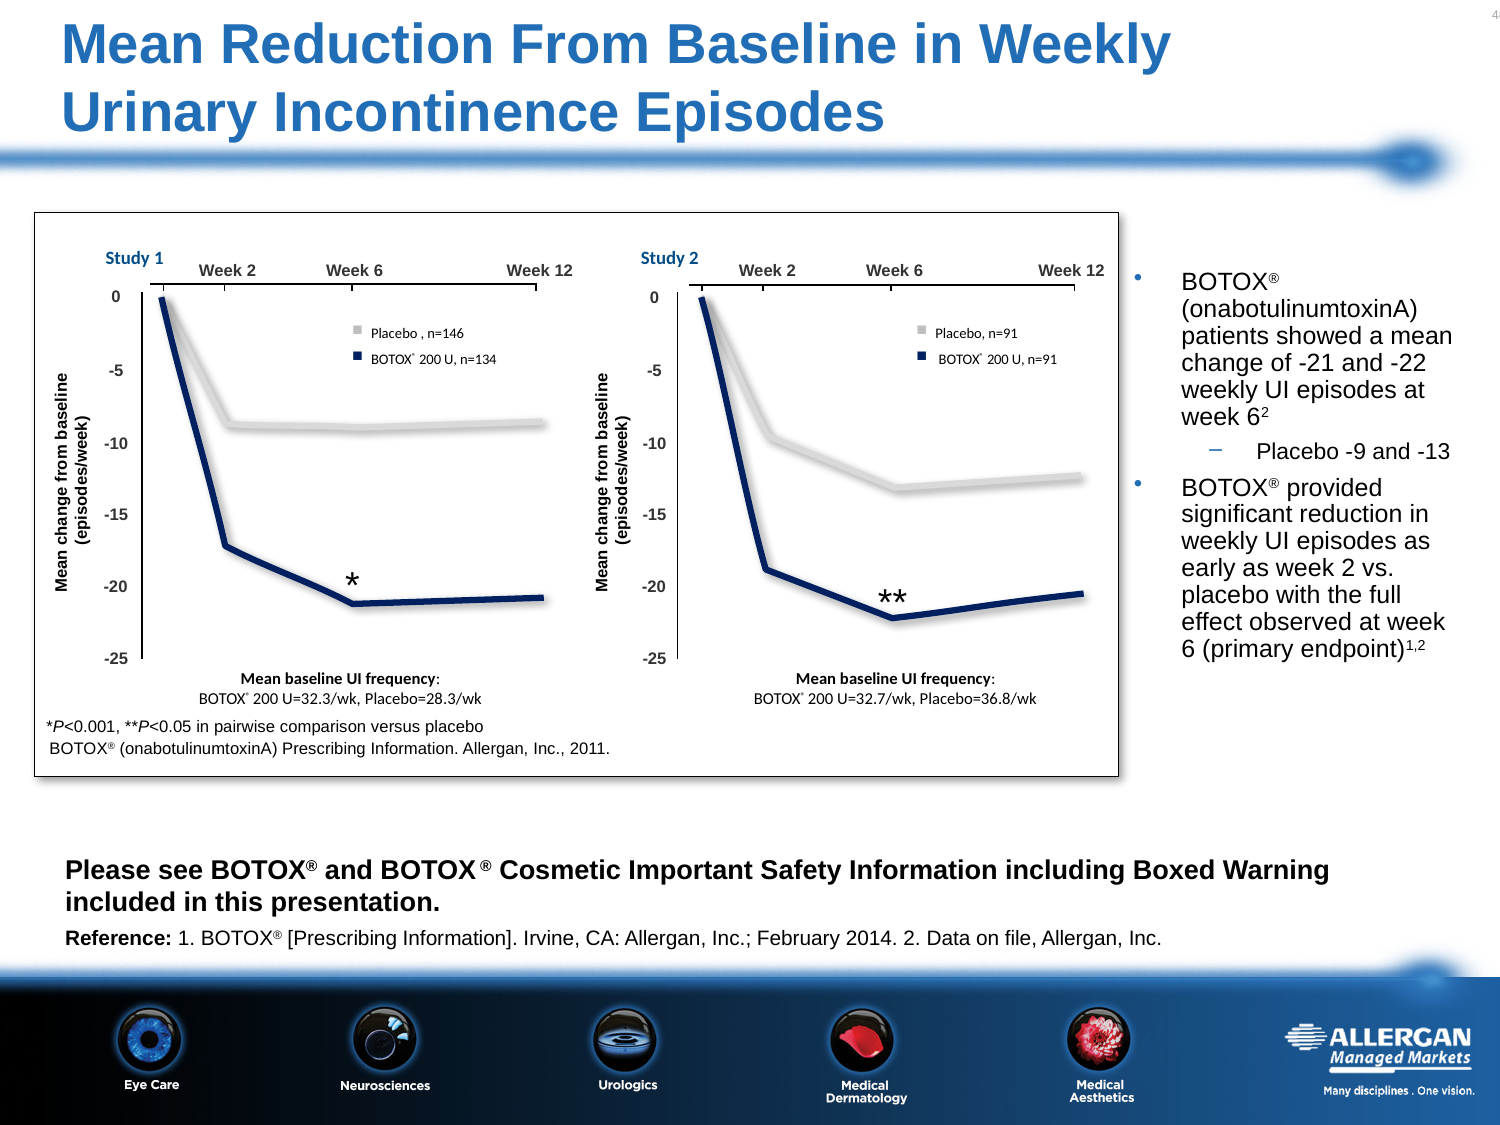

# Mean Reduction From Baseline in Weekly Urinary Incontinence Episodes

Study 1
Study 2
Week 2
Week 6
Week 12
Week 2
Week 6
Week 12
BOTOX® (onabotulinumtoxinA) patients showed a mean change of -21 and -22 weekly UI episodes at week 62
Placebo -9 and -13
BOTOX® provided significant reduction in weekly UI episodes as early as week 2 vs. placebo with the full effect observed at week 6 (primary endpoint)1,2
0
0

Placebo , n=146
BOTOX® 200 U, n=134
Placebo, n=91
 BOTOX® 200 U, n=91
-5
-5
-10
-10
Mean change from baseline
(episodes/week)
Mean change from baseline
(episodes/week)
-15
-15
*
**
-20
-20
-25
-25
Mean baseline UI frequency:
BOTOX® 200 U=32.3/wk, Placebo=28.3/wk
Mean baseline UI frequency:
BOTOX® 200 U=32.7/wk, Placebo=36.8/wk
*P<0.001, **P<0.05 in pairwise comparison versus placebo
BOTOX® (onabotulinumtoxinA) Prescribing Information. Allergan, Inc., 2011.
Please see BOTOX® and BOTOX ® Cosmetic Important Safety Information including Boxed Warning
included in this presentation.
Reference: 1. BOTOX® [Prescribing Information]. Irvine, CA: Allergan, Inc.; February 2014. 2. Data on file, Allergan, Inc.